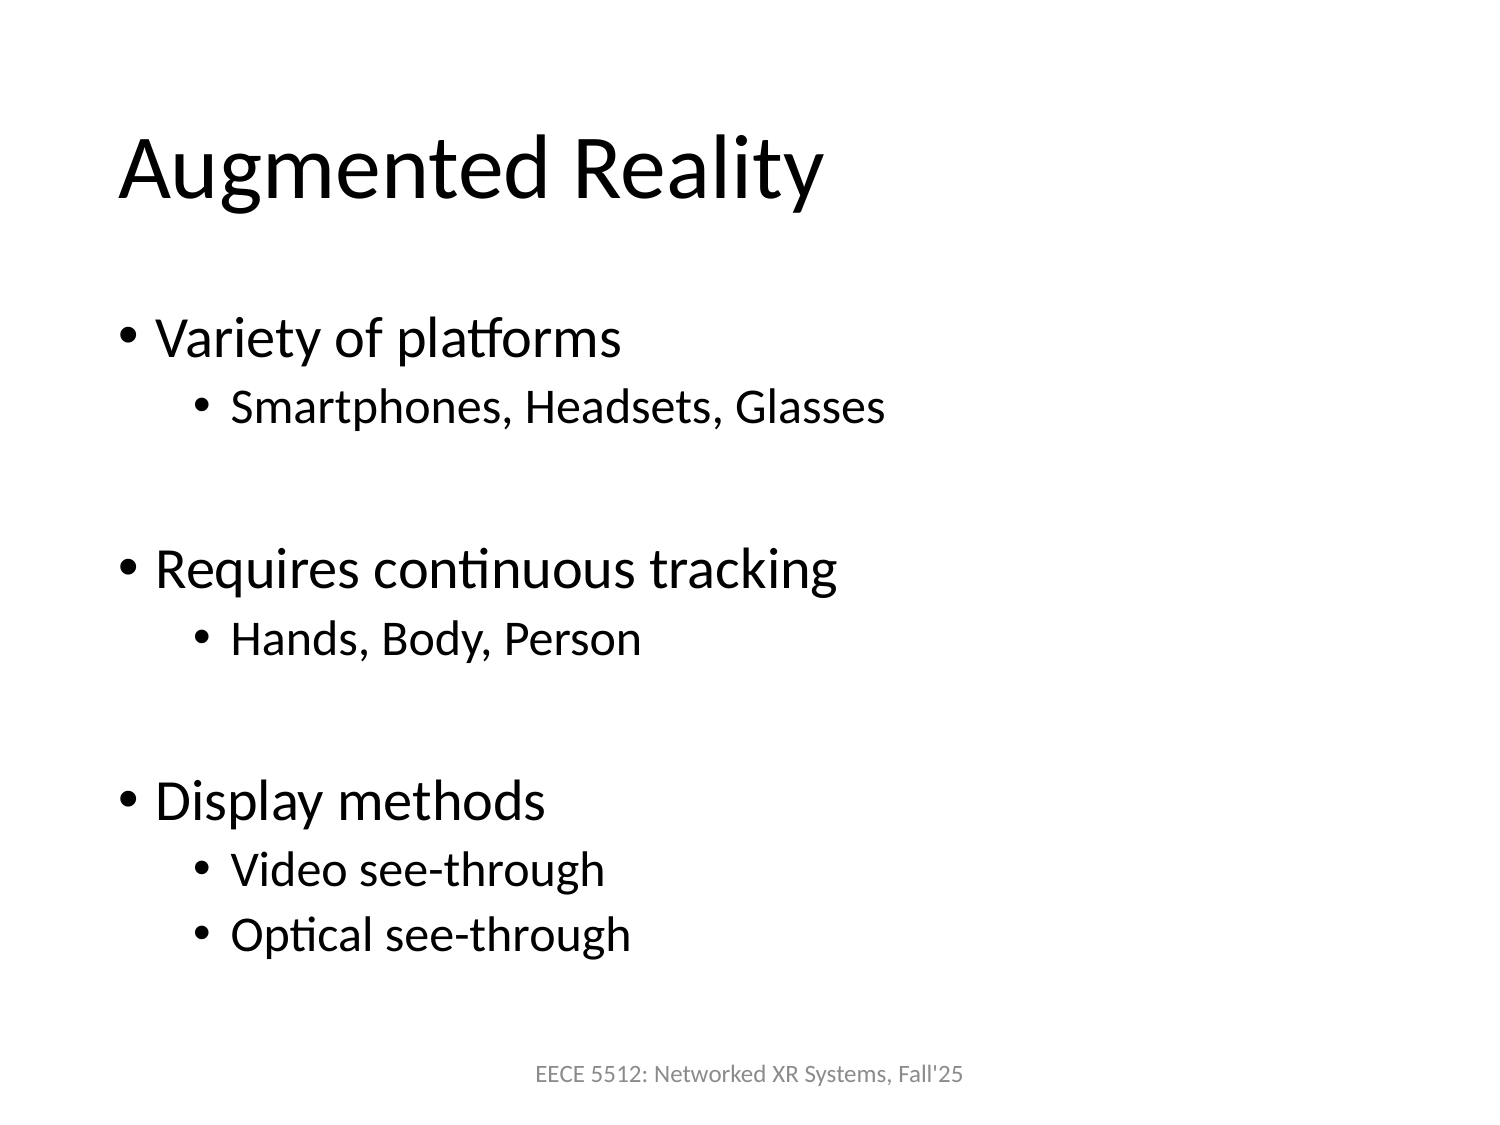

# Augmented Reality
Variety of platforms
Smartphones, Headsets, Glasses

Requires continuous tracking
Hands, Body, Person

Display methods
Video see-through
Optical see-through
EECE 5512: Networked XR Systems, Fall'25